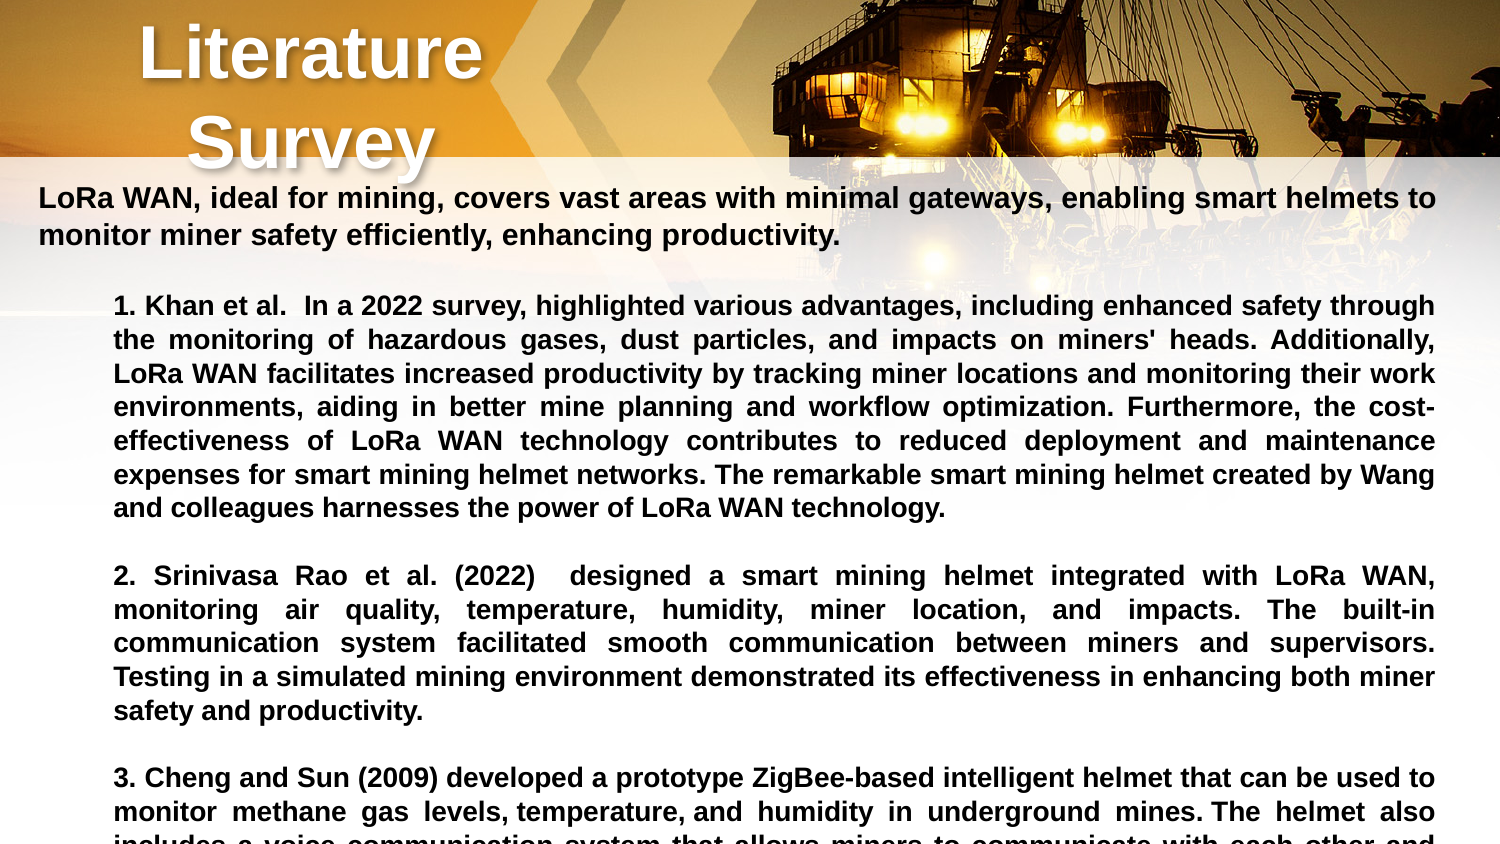

Literature Survey
LoRa WAN, ideal for mining, covers vast areas with minimal gateways, enabling smart helmets to monitor miner safety efficiently, enhancing productivity.

1. Khan et al.  In a 2022 survey, highlighted various advantages, including enhanced safety through the monitoring of hazardous gases, dust particles, and impacts on miners' heads. Additionally, LoRa WAN facilitates increased productivity by tracking miner locations and monitoring their work environments, aiding in better mine planning and workflow optimization. Furthermore, the cost-effectiveness of LoRa WAN technology contributes to reduced deployment and maintenance expenses for smart mining helmet networks. The remarkable smart mining helmet created by Wang and colleagues harnesses the power of LoRa WAN technology.

2. Srinivasa Rao et al. (2022)  designed a smart mining helmet integrated with LoRa WAN, monitoring air quality, temperature, humidity, miner location, and impacts. The built-in communication system facilitated smooth communication between miners and supervisors. Testing in a simulated mining environment demonstrated its effectiveness in enhancing both miner safety and productivity.

3. Cheng and Sun (2009) developed a prototype ZigBee-based intelligent helmet that can be used to monitor methane gas levels, temperature, and humidity in underground mines. The helmet also includes a voice communication system that allows miners to communicate with each other and with mine operators.